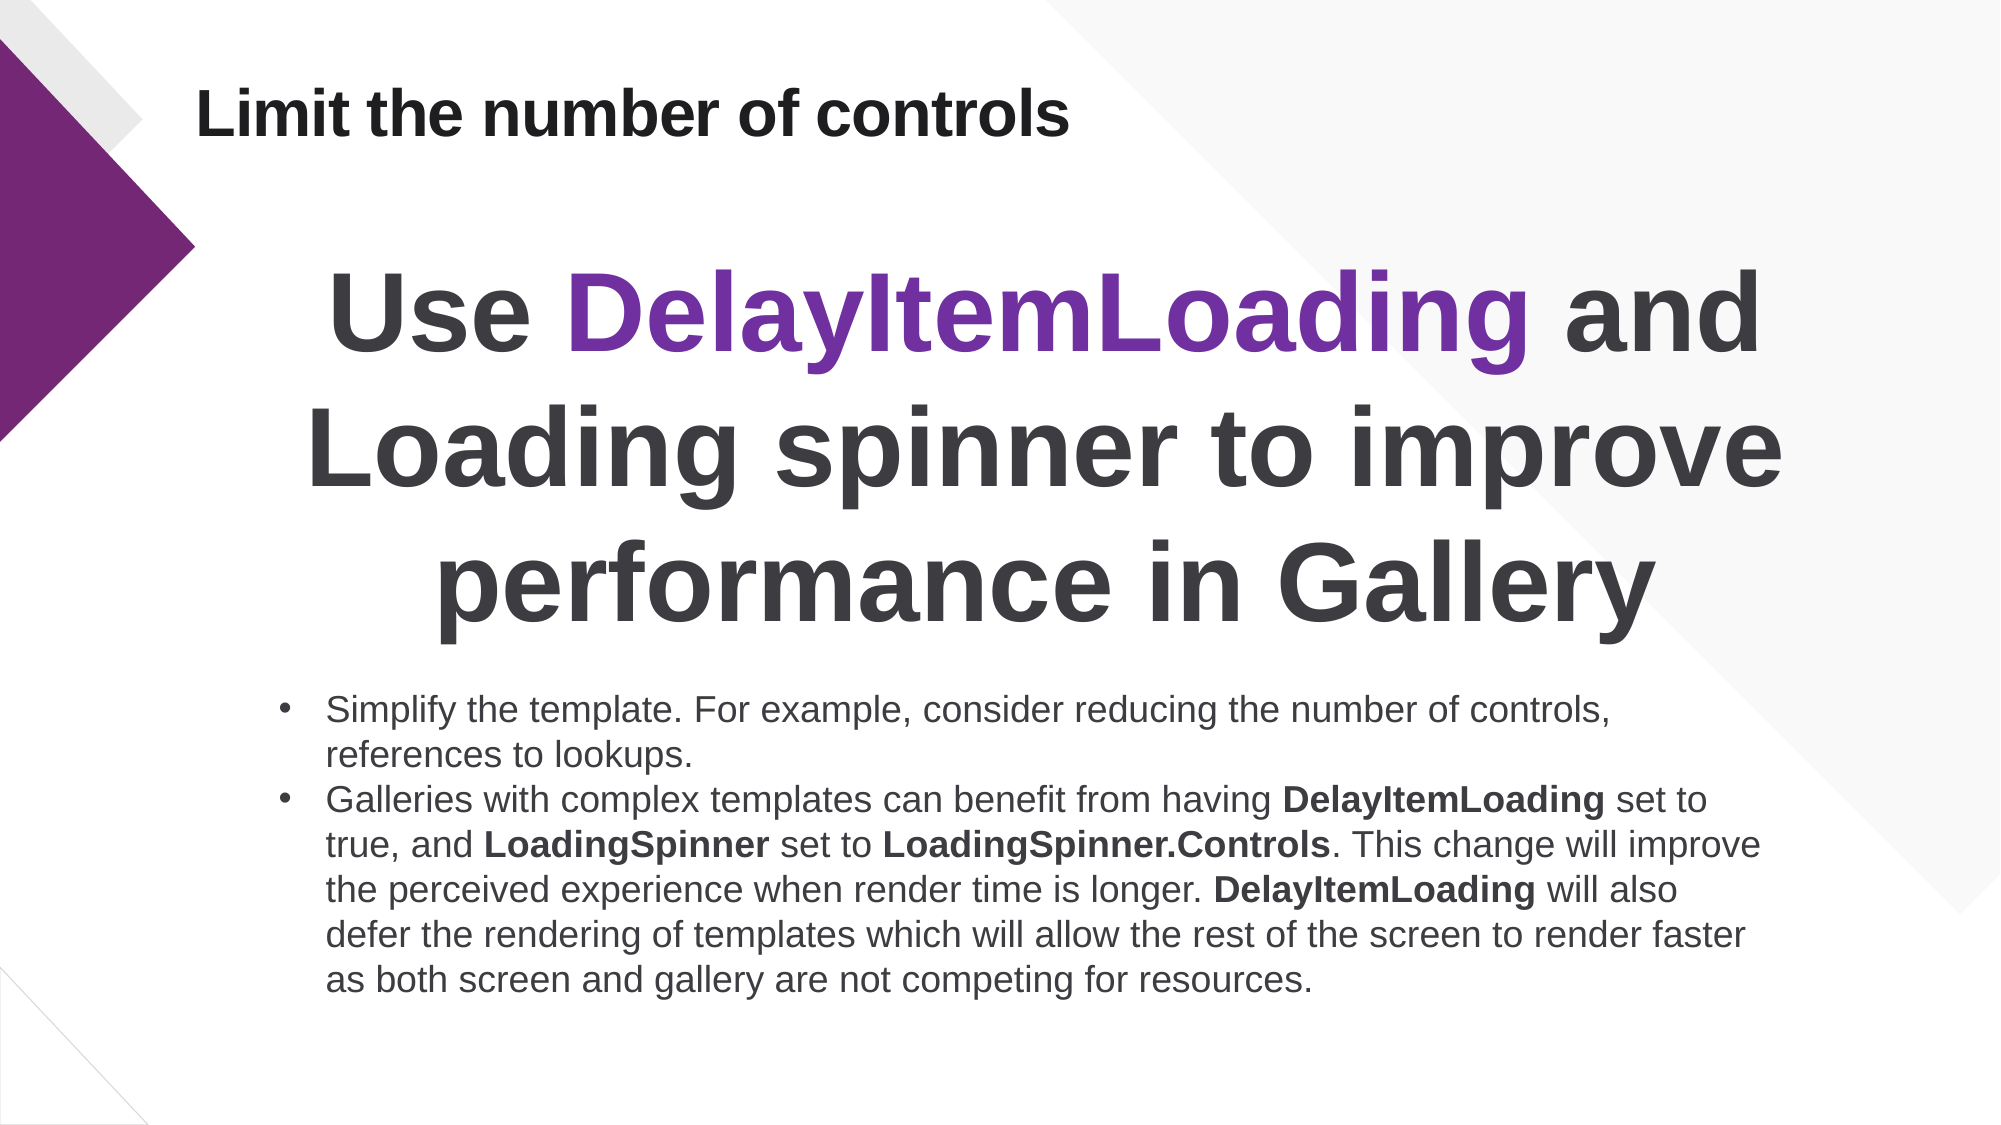

# Limit the number of controls
Use DelayItemLoading and Loading spinner to improve performance in Gallery
Simplify the template. For example, consider reducing the number of controls, references to lookups.
Galleries with complex templates can benefit from having DelayItemLoading set to true, and LoadingSpinner set to LoadingSpinner.Controls. This change will improve the perceived experience when render time is longer. DelayItemLoading will also defer the rendering of templates which will allow the rest of the screen to render faster as both screen and gallery are not competing for resources.